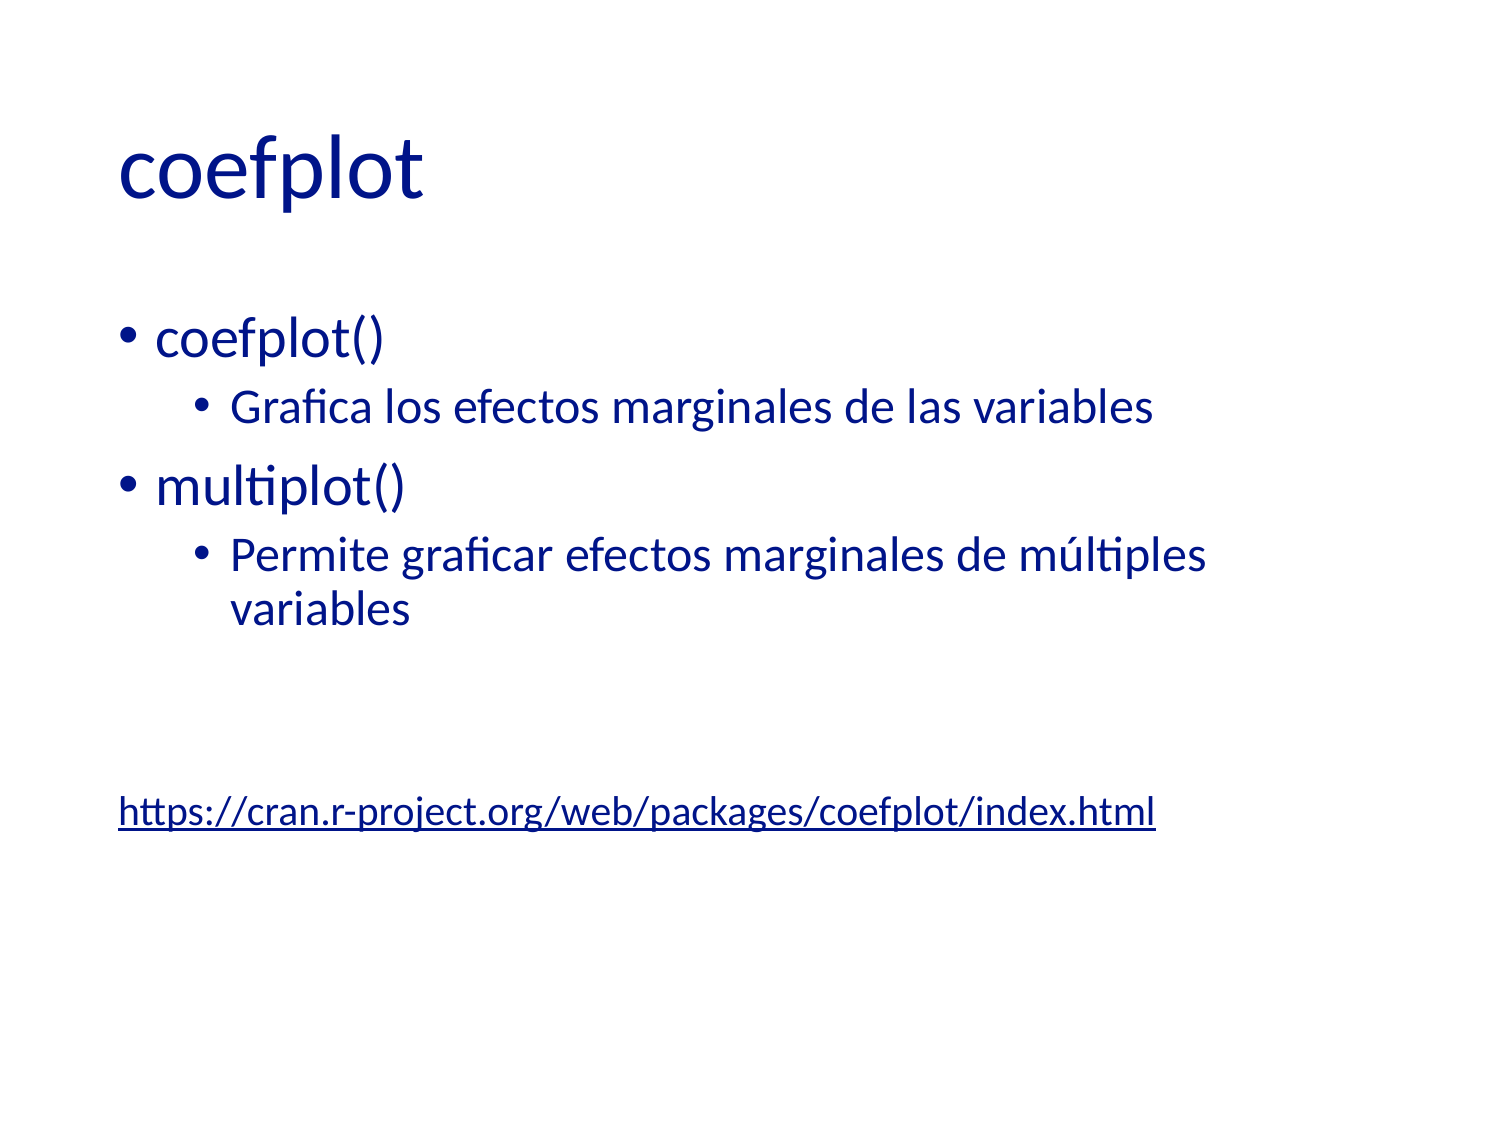

# coefplot
coefplot()
Grafica los efectos marginales de las variables
multiplot()
Permite graficar efectos marginales de múltiples variables

https://cran.r-project.org/web/packages/coefplot/index.html